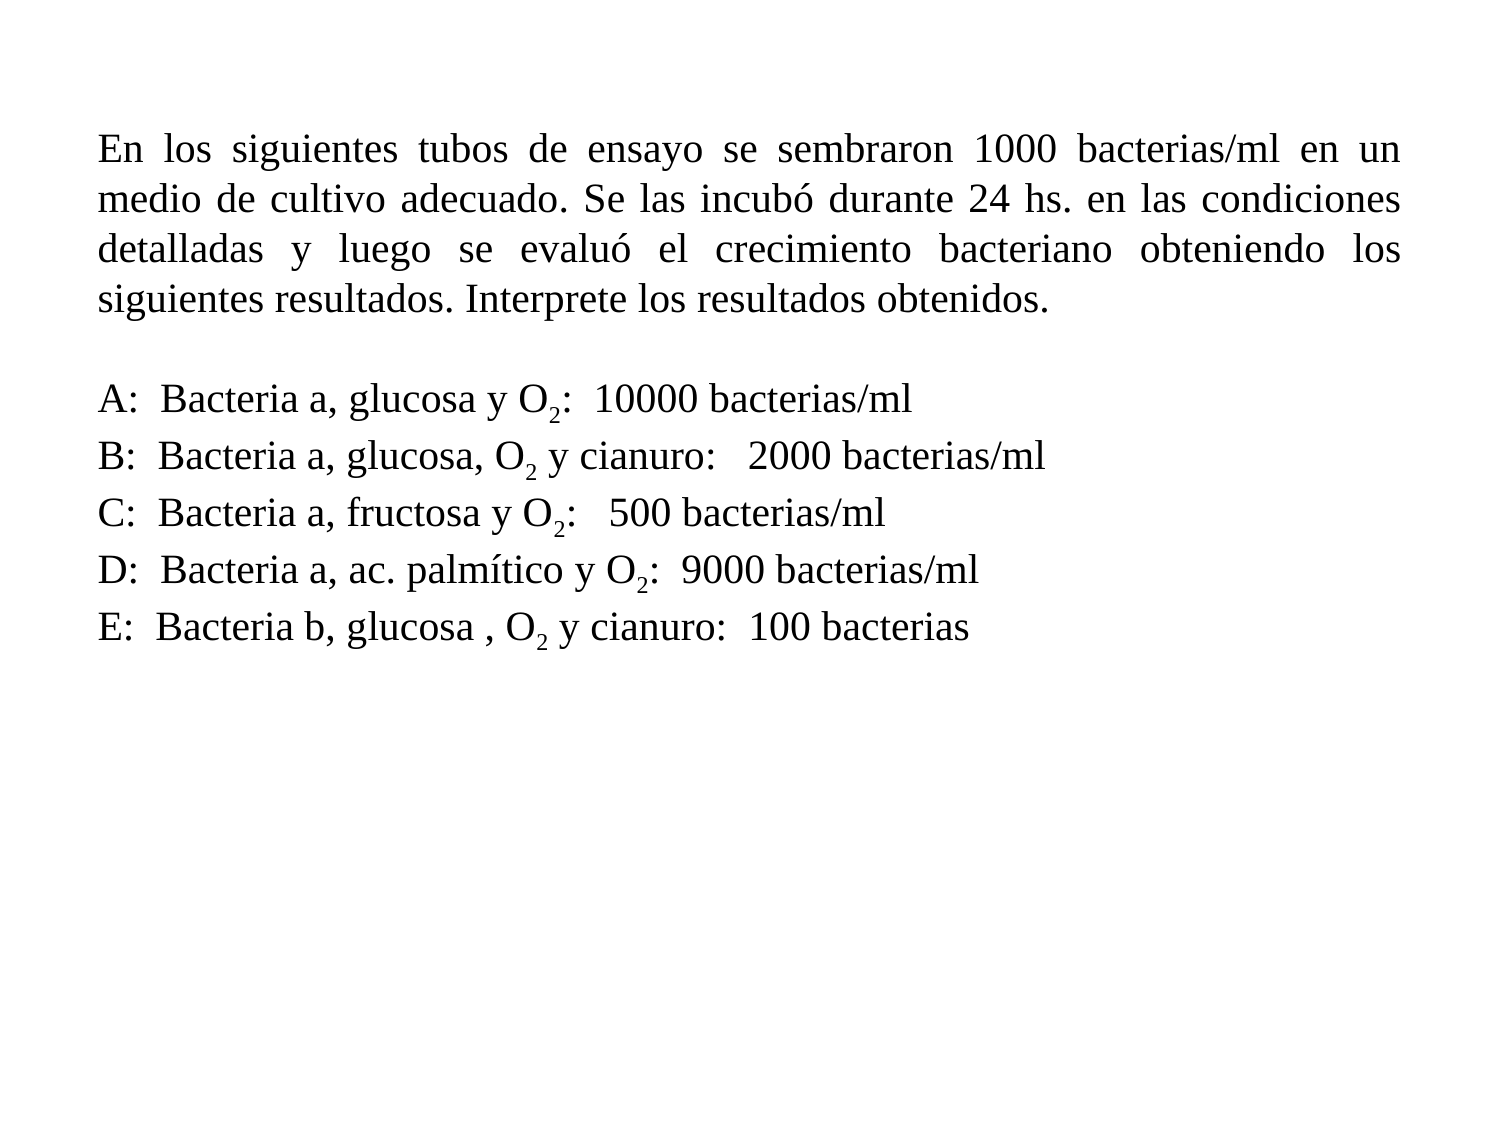

En los siguientes tubos de ensayo se sembraron 1000 bacterias/ml en un medio de cultivo adecuado. Se las incubó durante 24 hs. en las condiciones detalladas y luego se evaluó el crecimiento bacteriano obteniendo los siguientes resultados. Interprete los resultados obtenidos.

A:  Bacteria a, glucosa y O2:  10000 bacterias/ml
B:  Bacteria a, glucosa, O2 y cianuro:   2000 bacterias/ml
C:  Bacteria a, fructosa y O2:   500 bacterias/ml
D:  Bacteria a, ac. palmítico y O2:  9000 bacterias/ml
E:  Bacteria b, glucosa , O2 y cianuro:  100 bacterias